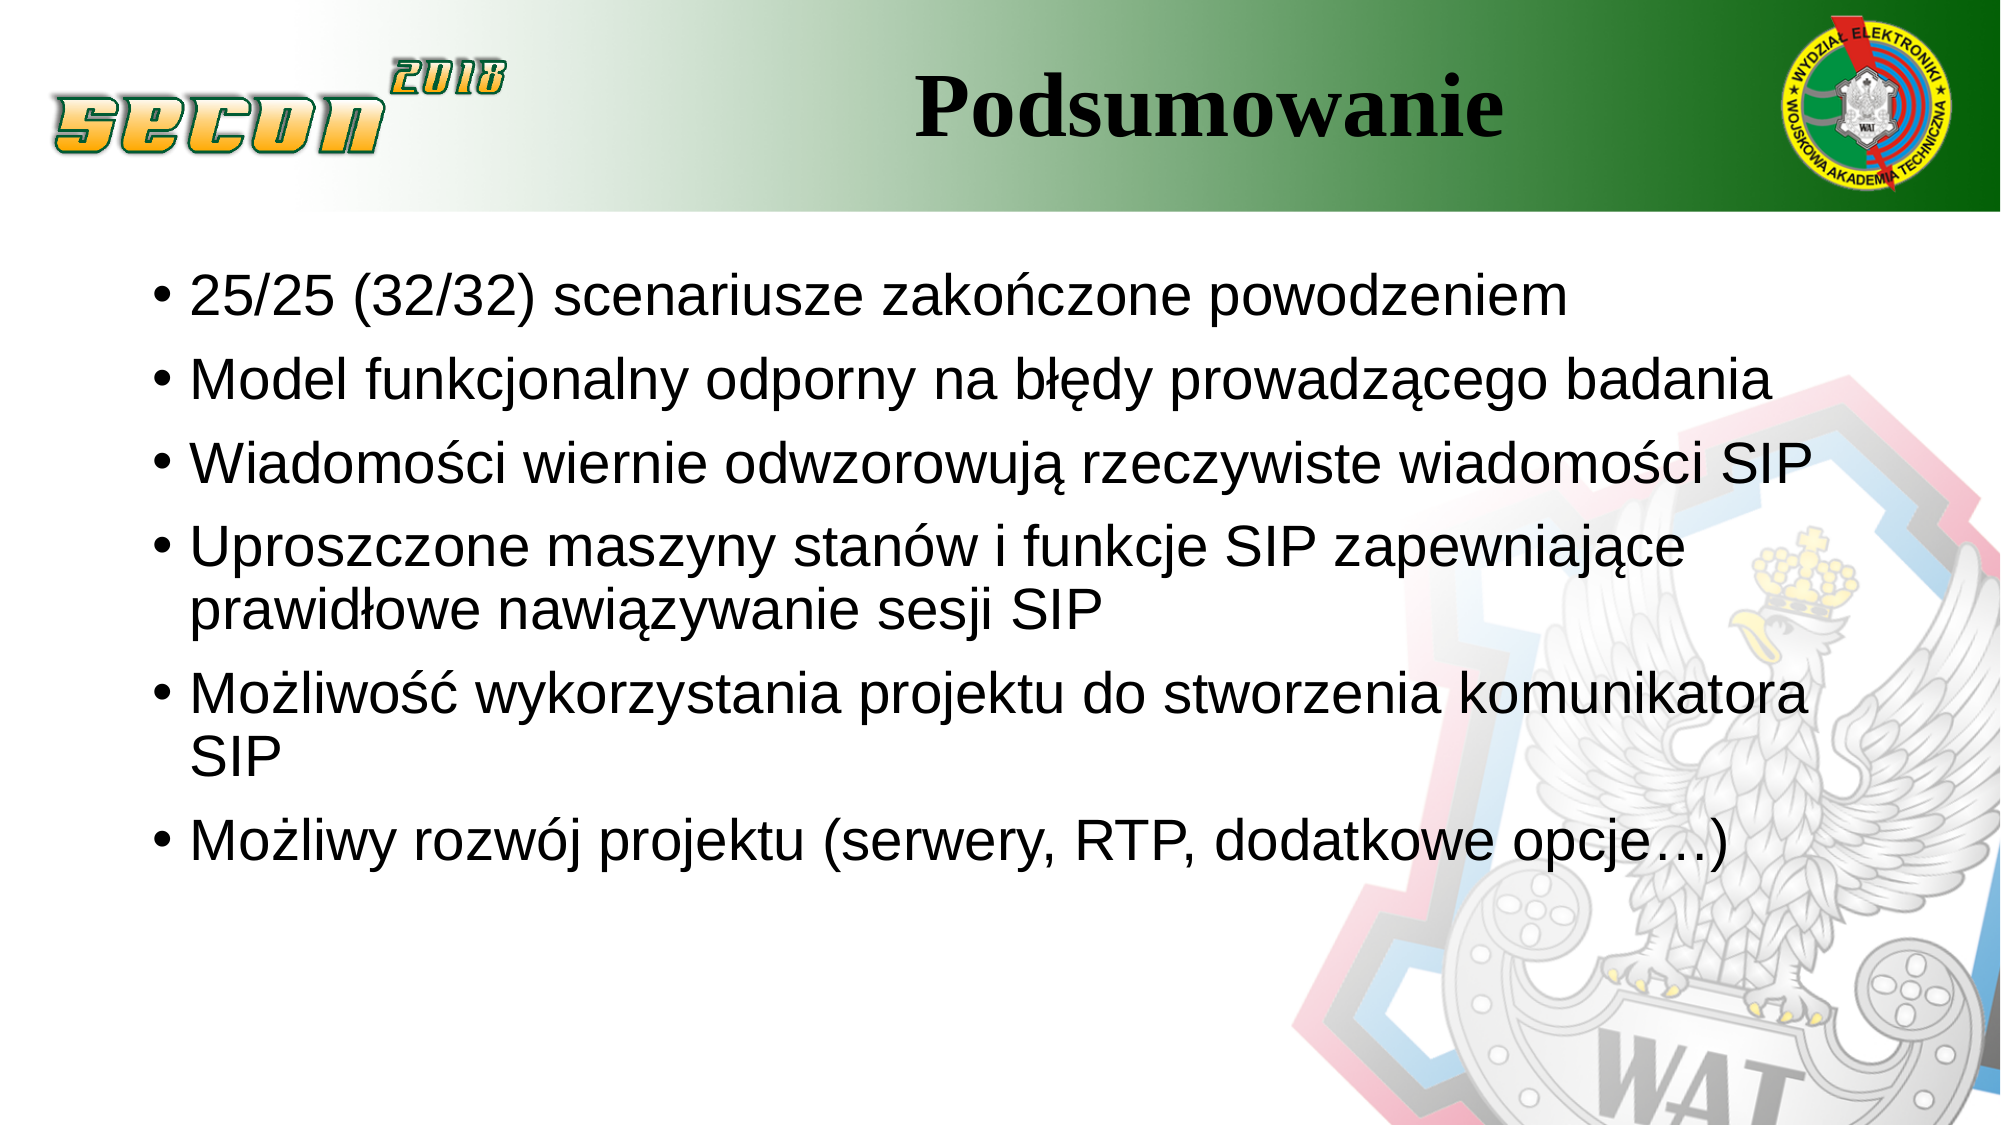

# Podsumowanie
25/25 (32/32) scenariusze zakończone powodzeniem
Model funkcjonalny odporny na błędy prowadzącego badania
Wiadomości wiernie odwzorowują rzeczywiste wiadomości SIP
Uproszczone maszyny stanów i funkcje SIP zapewniające prawidłowe nawiązywanie sesji SIP
Możliwość wykorzystania projektu do stworzenia komunikatora SIP
Możliwy rozwój projektu (serwery, RTP, dodatkowe opcje…)